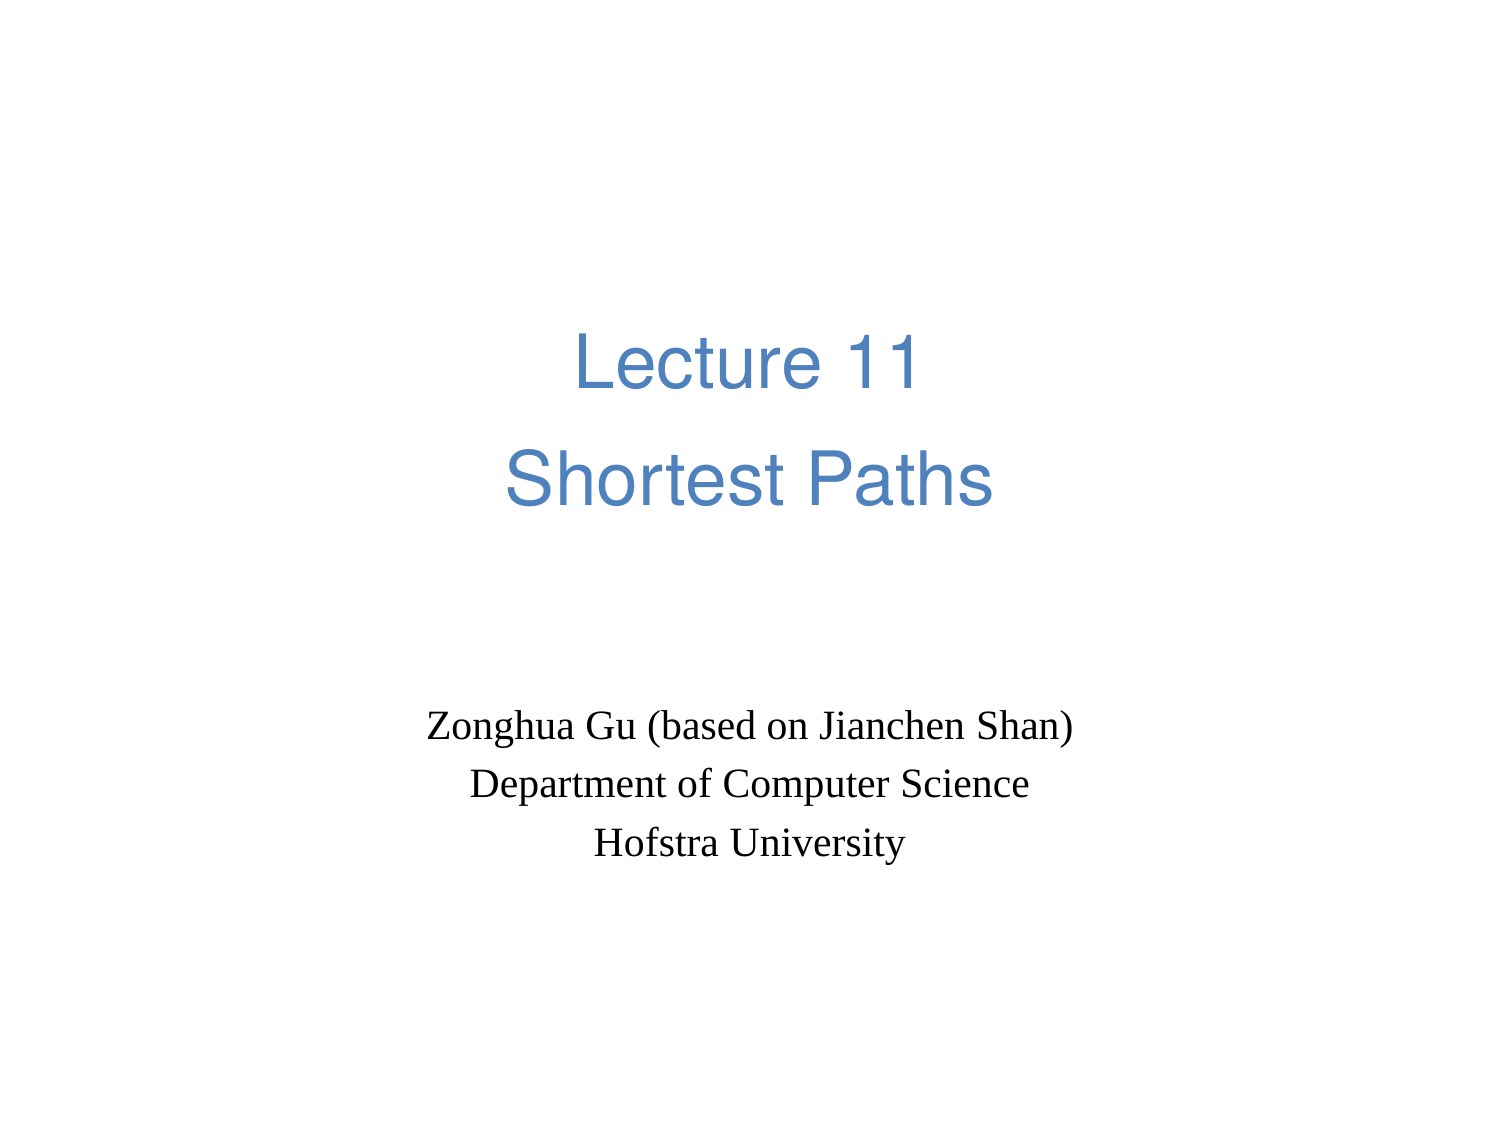

# Lecture 11 Shortest Paths
Zonghua Gu (based on Jianchen Shan)
Department of Computer Science
Hofstra University